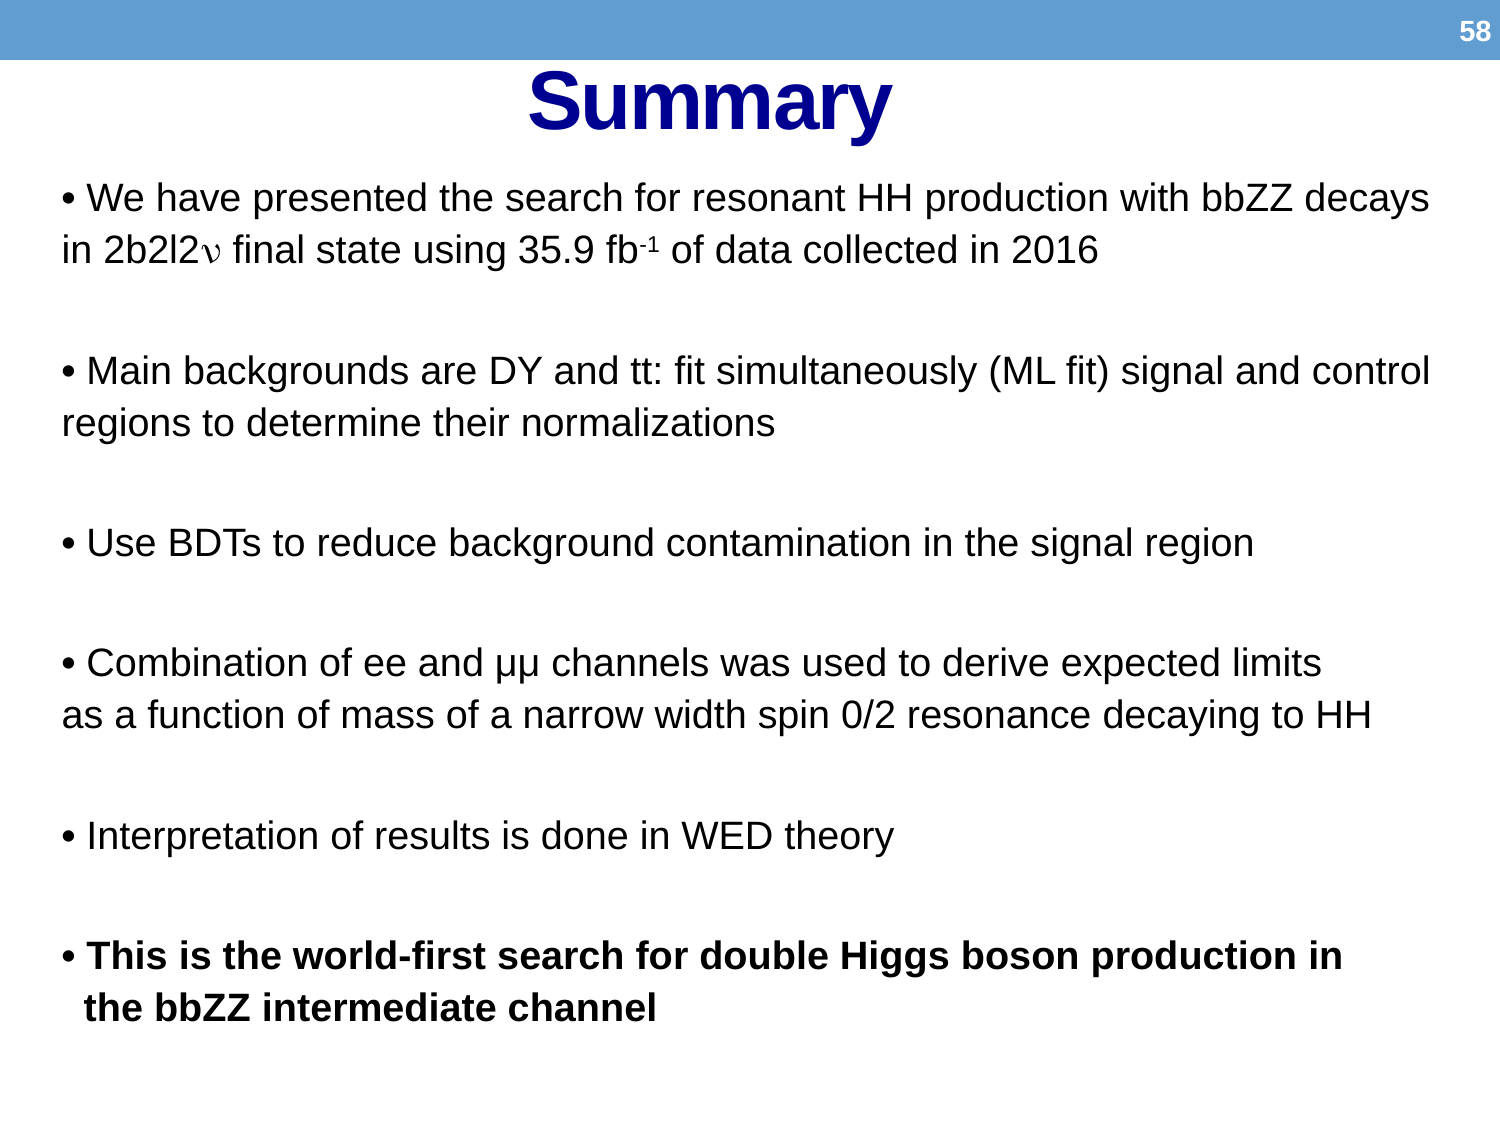

58
# Summary
• We have presented the search for resonant HH production with bbZZ decays in 2b2l2ν final state using 35.9 fb-1 of data collected in 2016

• Main backgrounds are DY and tt: fit simultaneously (ML fit) signal and control regions to determine their normalizations

• Use BDTs to reduce background contamination in the signal region

• Combination of ee and μμ channels was used to derive expected limits
as a function of mass of a narrow width spin 0/2 resonance decaying to HH

• Interpretation of results is done in WED theory

• This is the world-first search for double Higgs boson production in
  the bbZZ intermediate channel